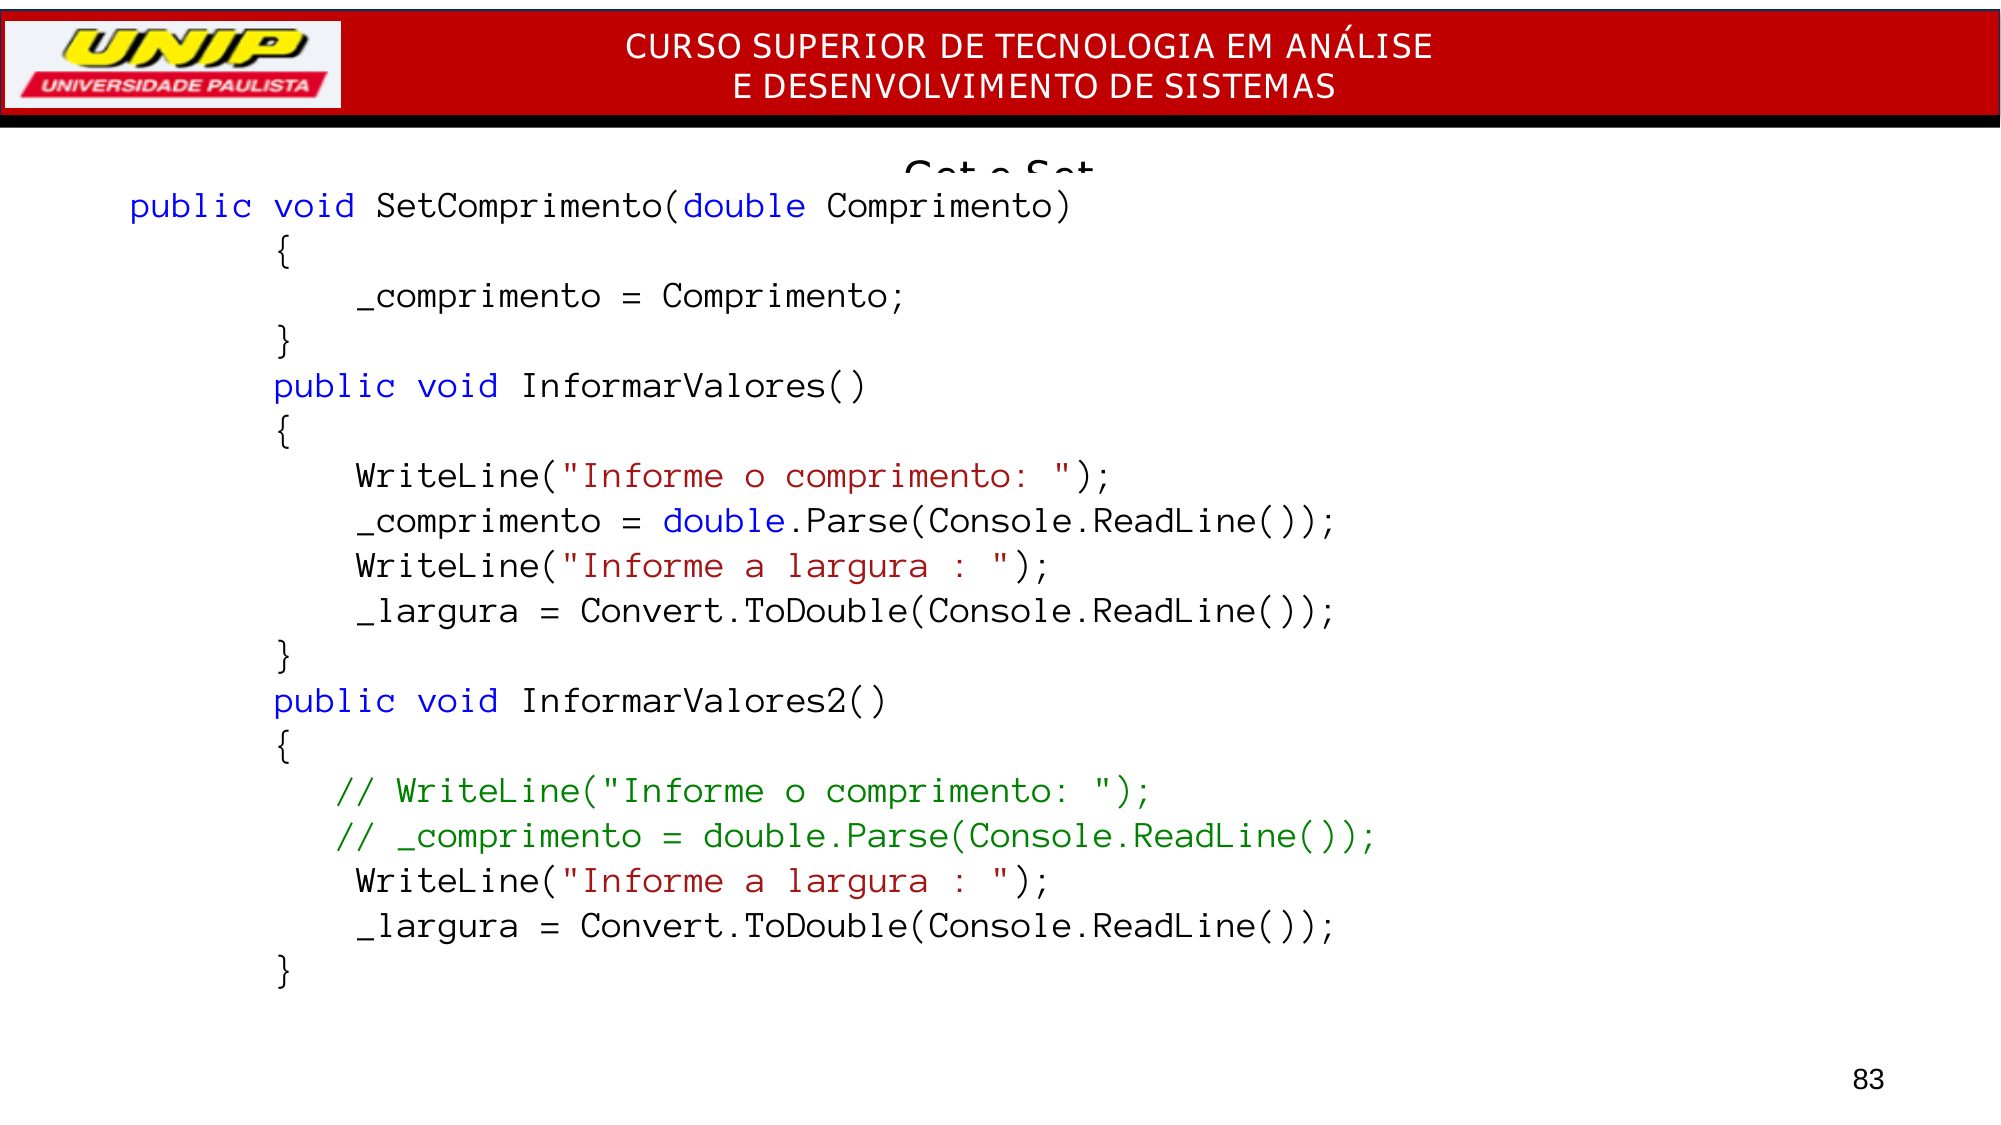

# Get e Set
 public void SetComprimento(double Comprimento)
        {
            _comprimento = Comprimento;
        }
        public void InformarValores()
        {
            WriteLine("Informe o comprimento: ");
            _comprimento = double.Parse(Console.ReadLine());
            WriteLine("Informe a largura : ");
            _largura = Convert.ToDouble(Console.ReadLine());
        }
        public void InformarValores2()
        {
           // WriteLine("Informe o comprimento: ");
           // _comprimento = double.Parse(Console.ReadLine());
            WriteLine("Informe a largura : ");
            _largura = Convert.ToDouble(Console.ReadLine());
        }

Os métodos Get obtêm os valores dos atributos de uma classe
Os métodos Set configuram (fornecem) os valores dos atributos de uma classe
 class Retangulo
    {
      private double _comprimento;
      private double _largura;

      public double GetArea()
      {
       return _comprimento * _largura;
      }
 public void SetComprimento(double Comprimento)
        {
            _comprimento = Comprimento;
        }
83